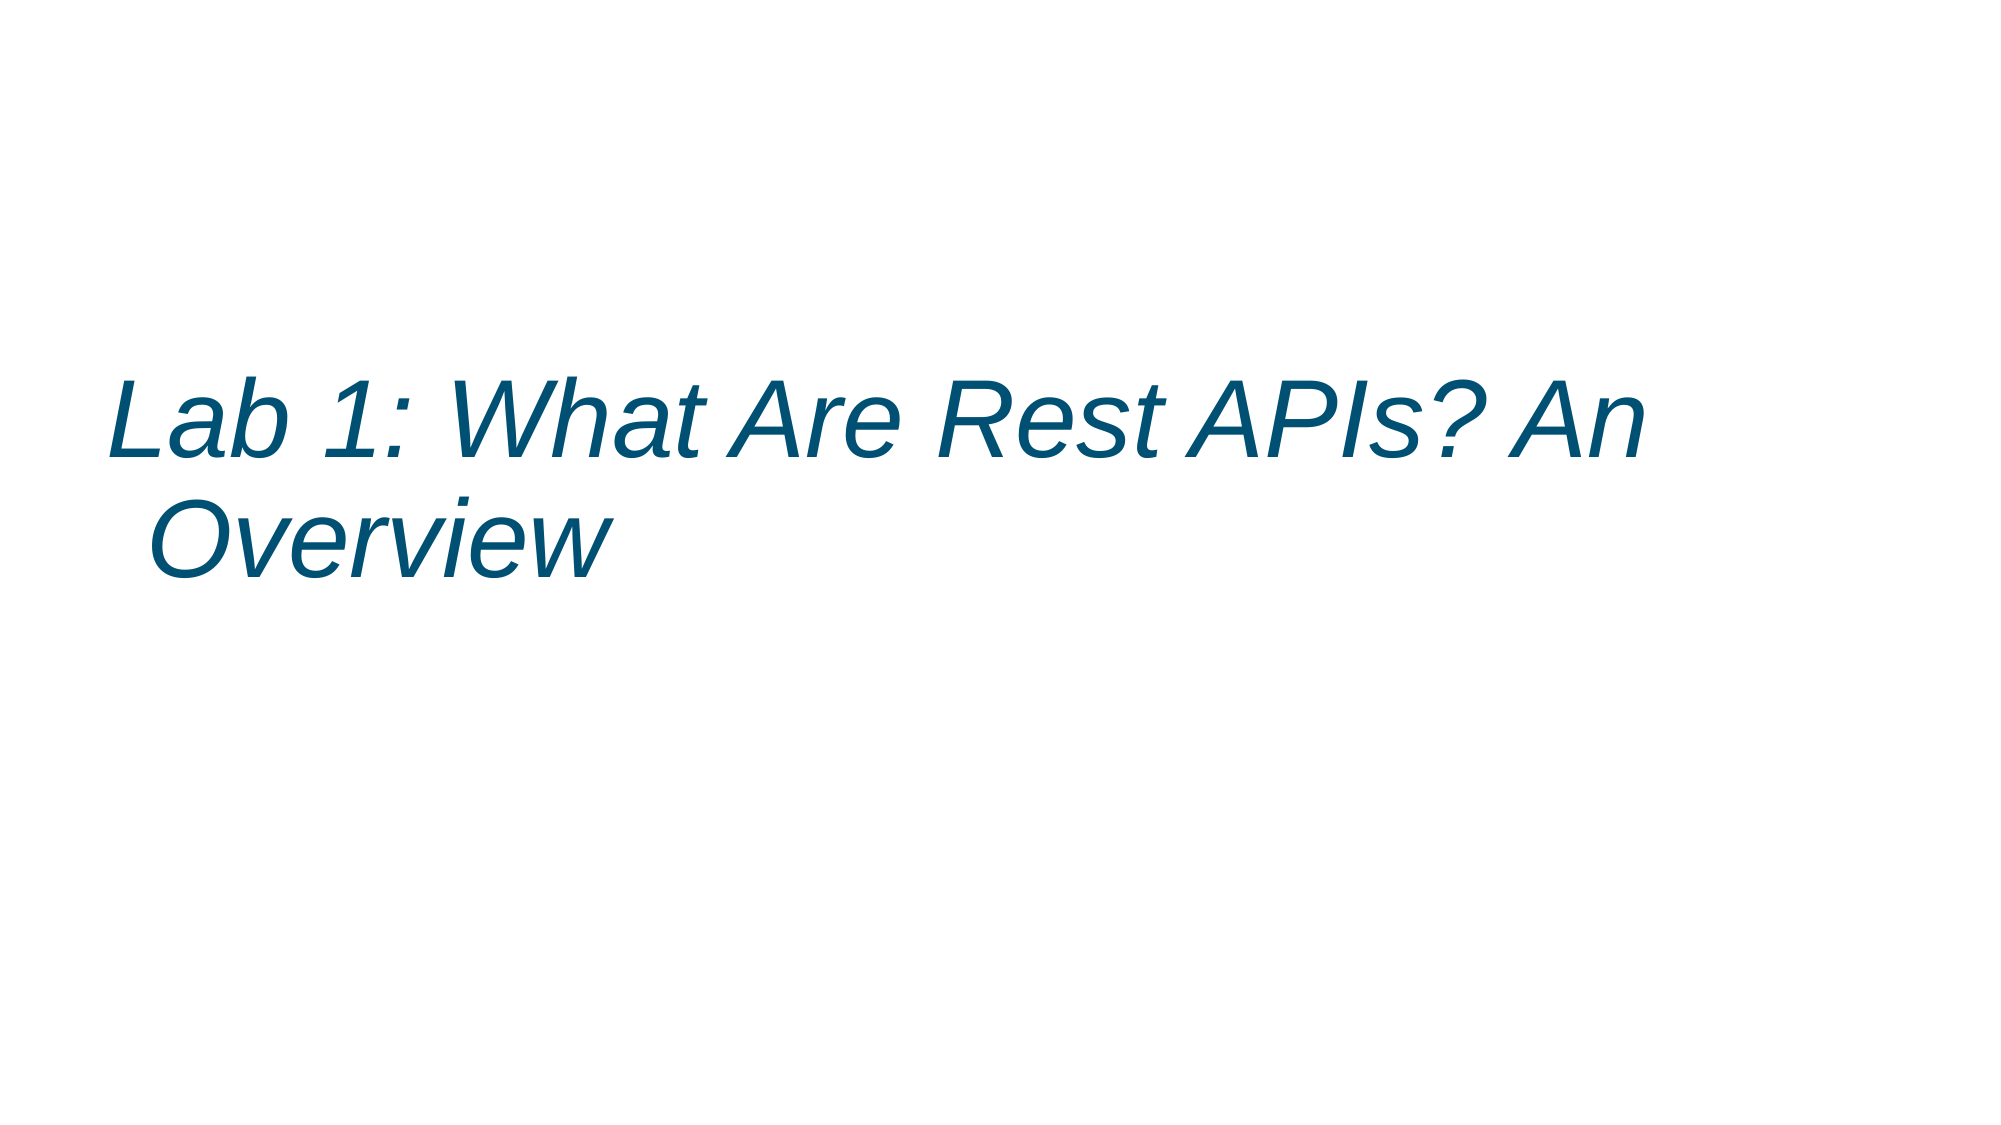

Lab 1: What Are Rest APIs? An Overview